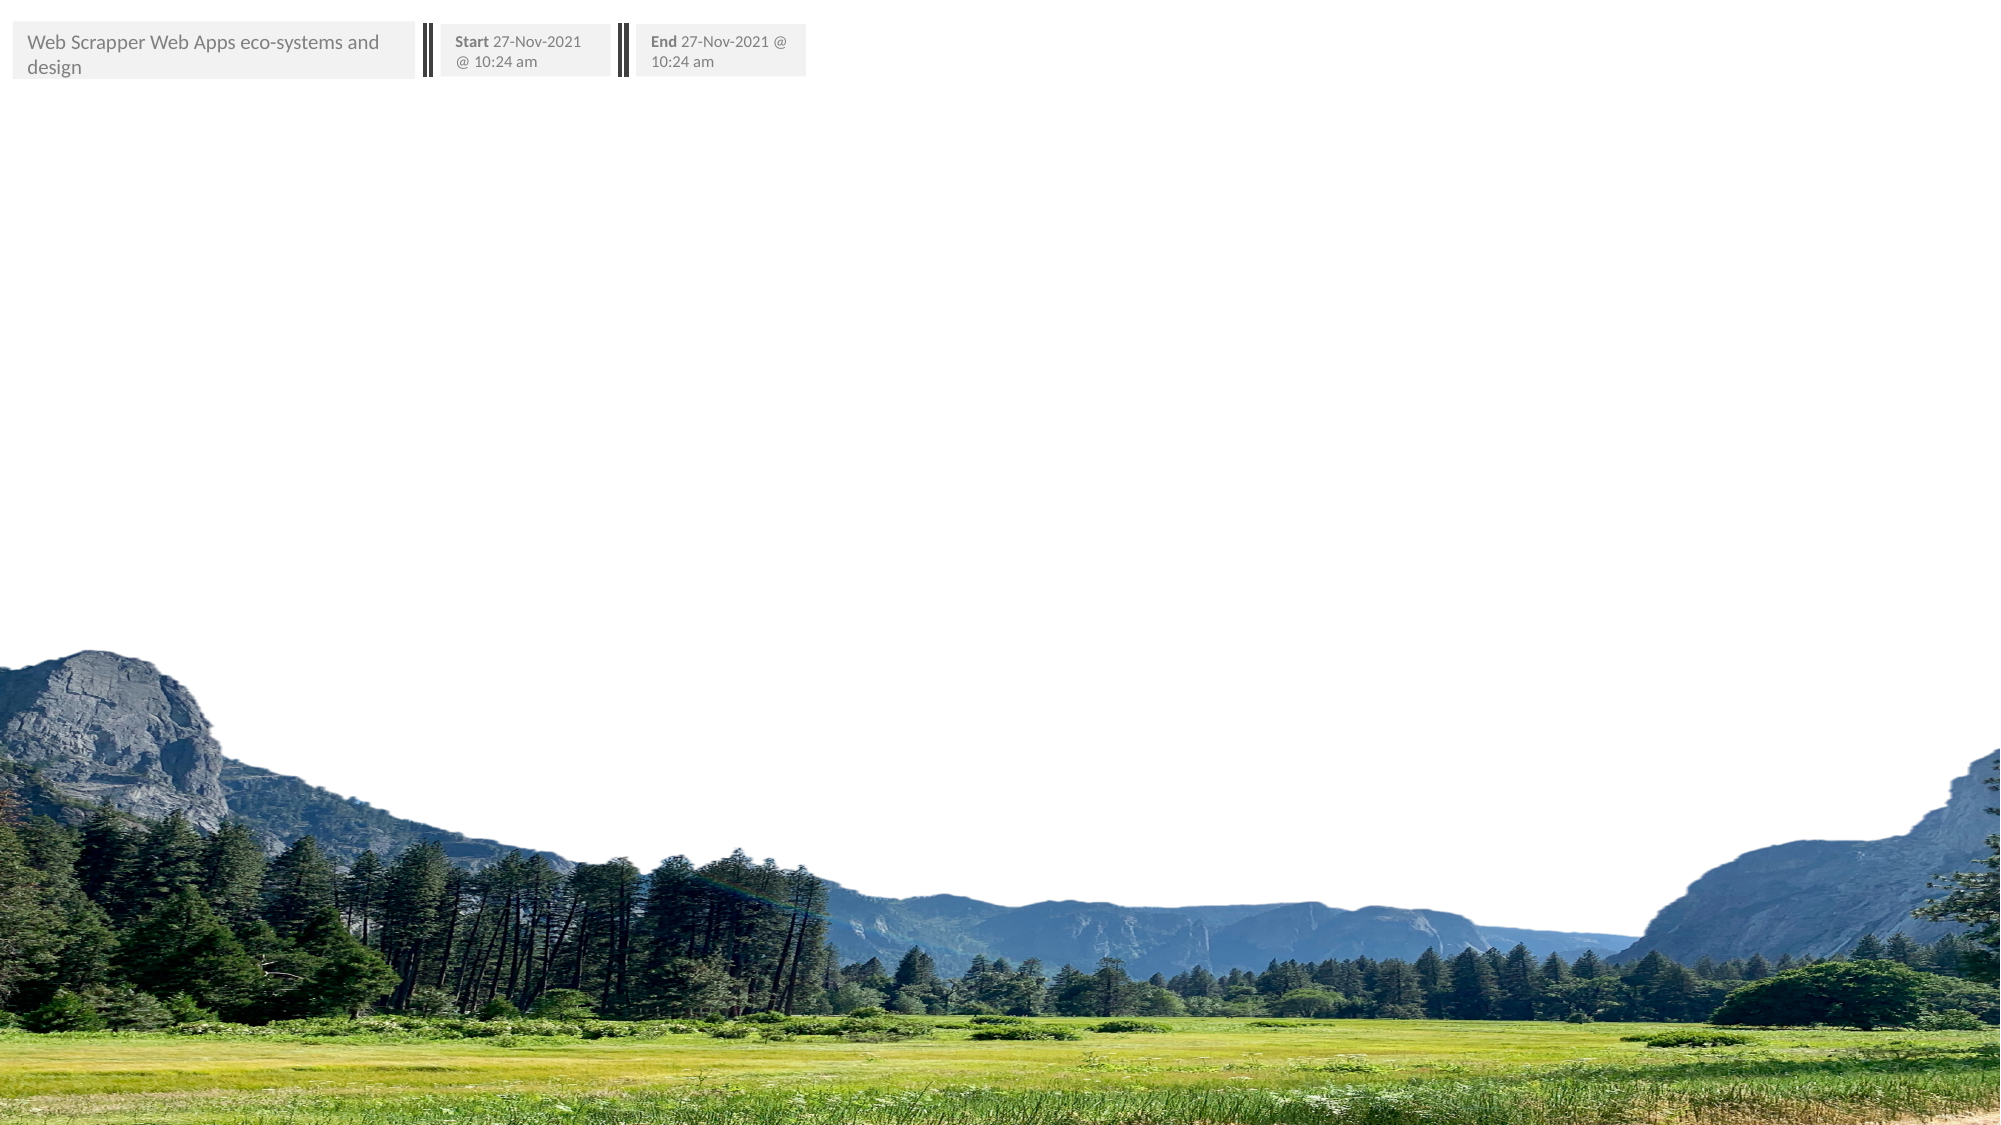

Web Scrapper Web Apps eco-systems and design
Start 27-Nov-2021 @ 10:24 am
End 27-Nov-2021 @ 10:24 am